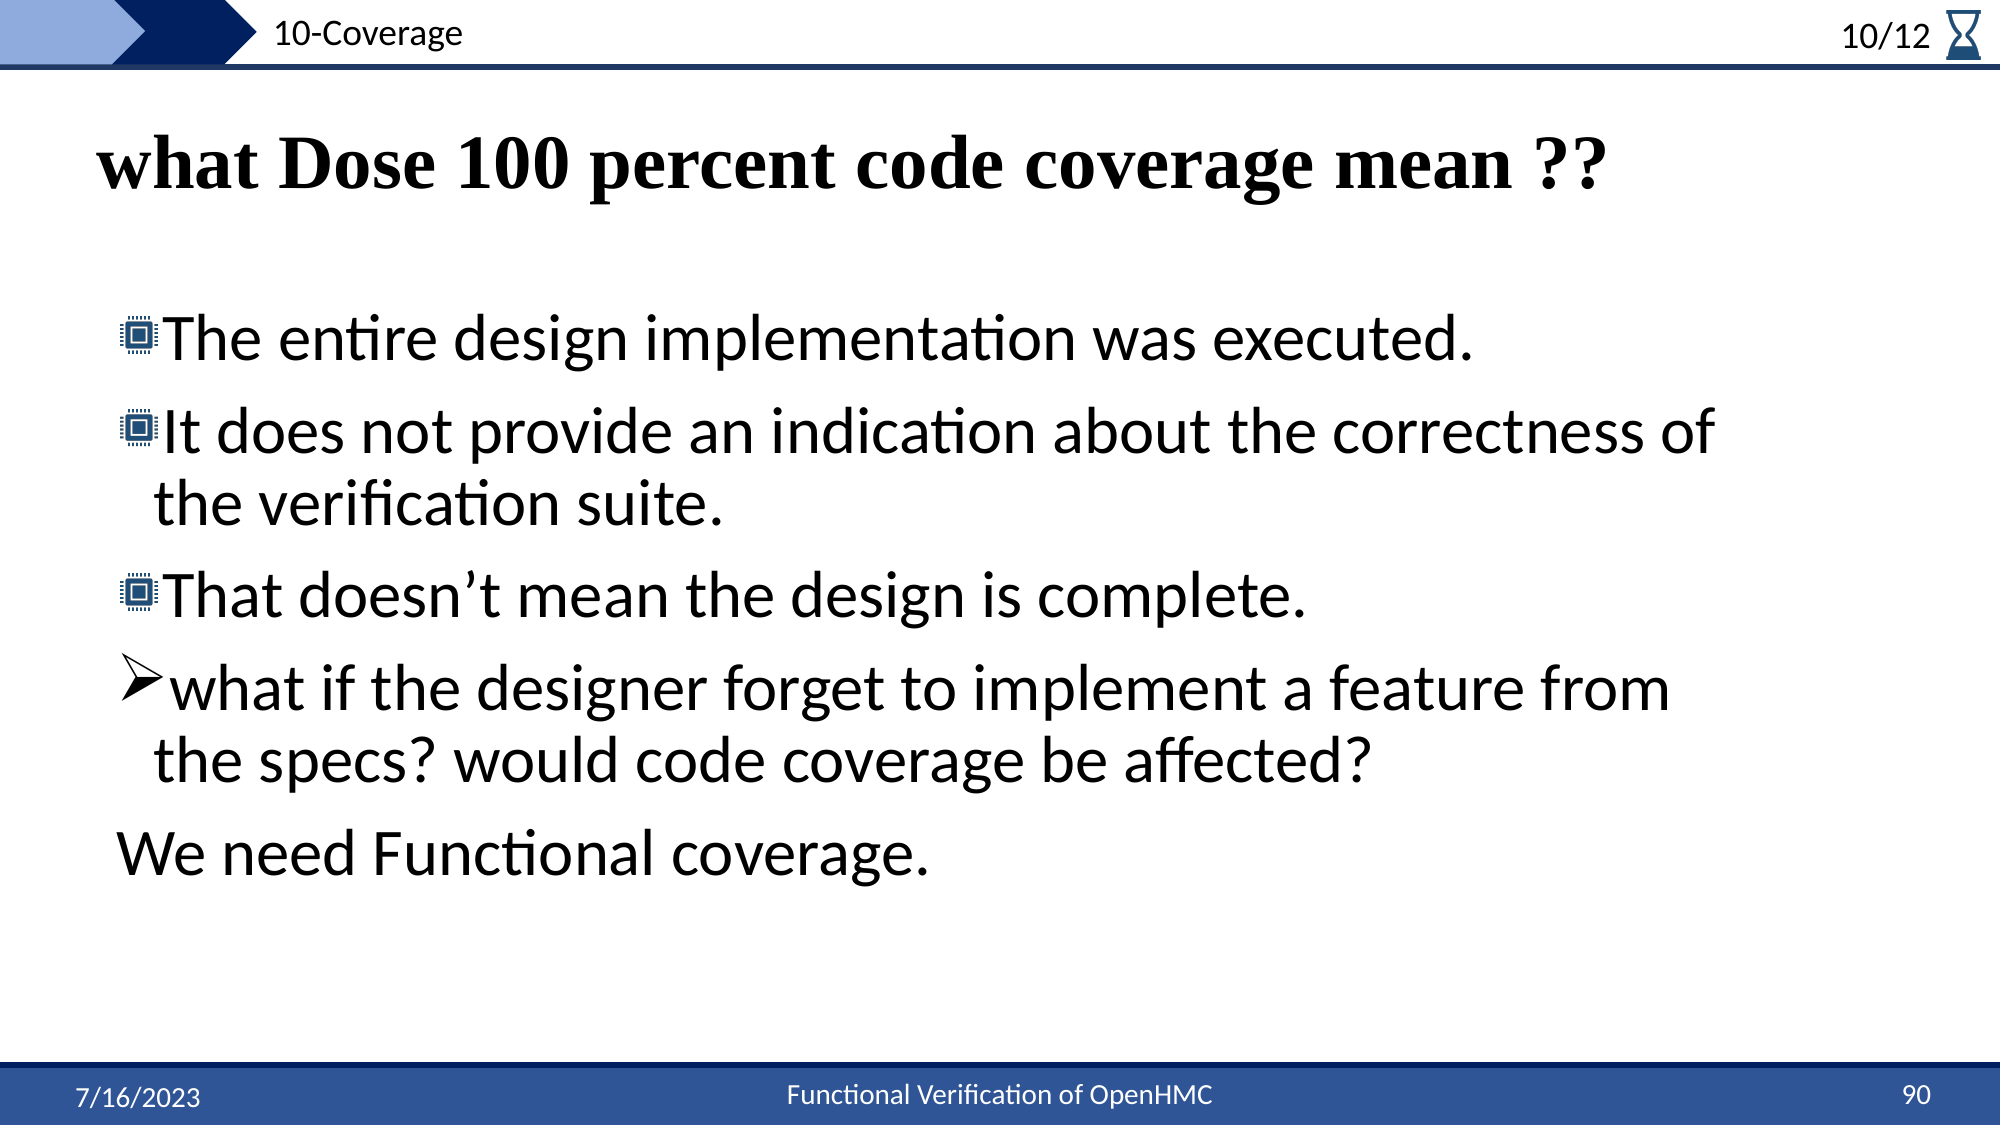

10-Coverage

10/12
# what Dose 100 percent code coverage mean ??
The entire design implementation was executed.
It does not provide an indication about the correctness of the verification suite.
That doesn’t mean the design is complete.
what if the designer forget to implement a feature from the specs? would code coverage be affected?
We need Functional coverage.
90
Functional Verification of OpenHMC
7/16/2023